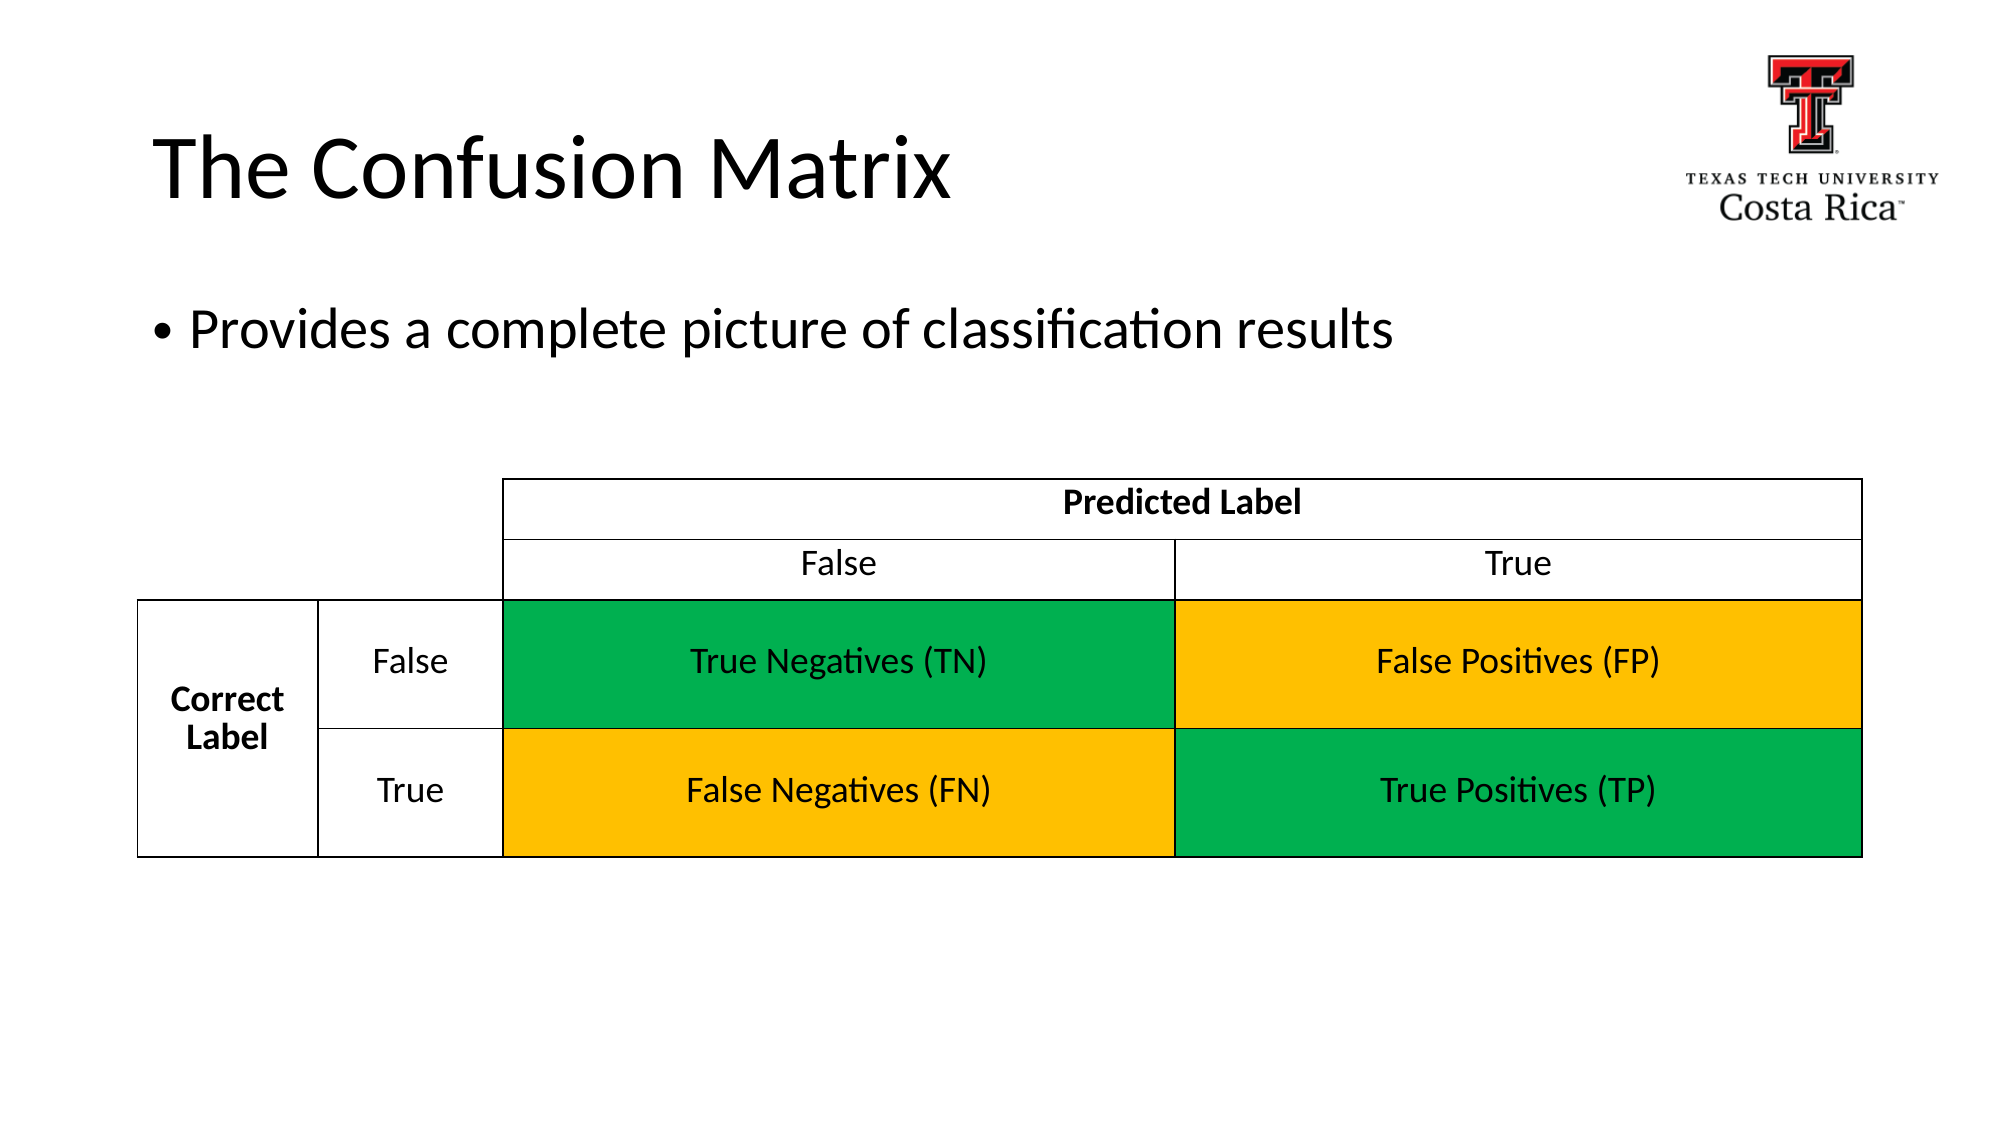

# The Confusion Matrix
Provides a complete picture of classification results
|  |  | Predicted Label |  |
| --- | --- | --- | --- |
|  |  | False | True |
| Correct Label | False | True Negatives (TN) | False Positives (FP) |
|  | True | False Negatives (FN) | True Positives (TP) |